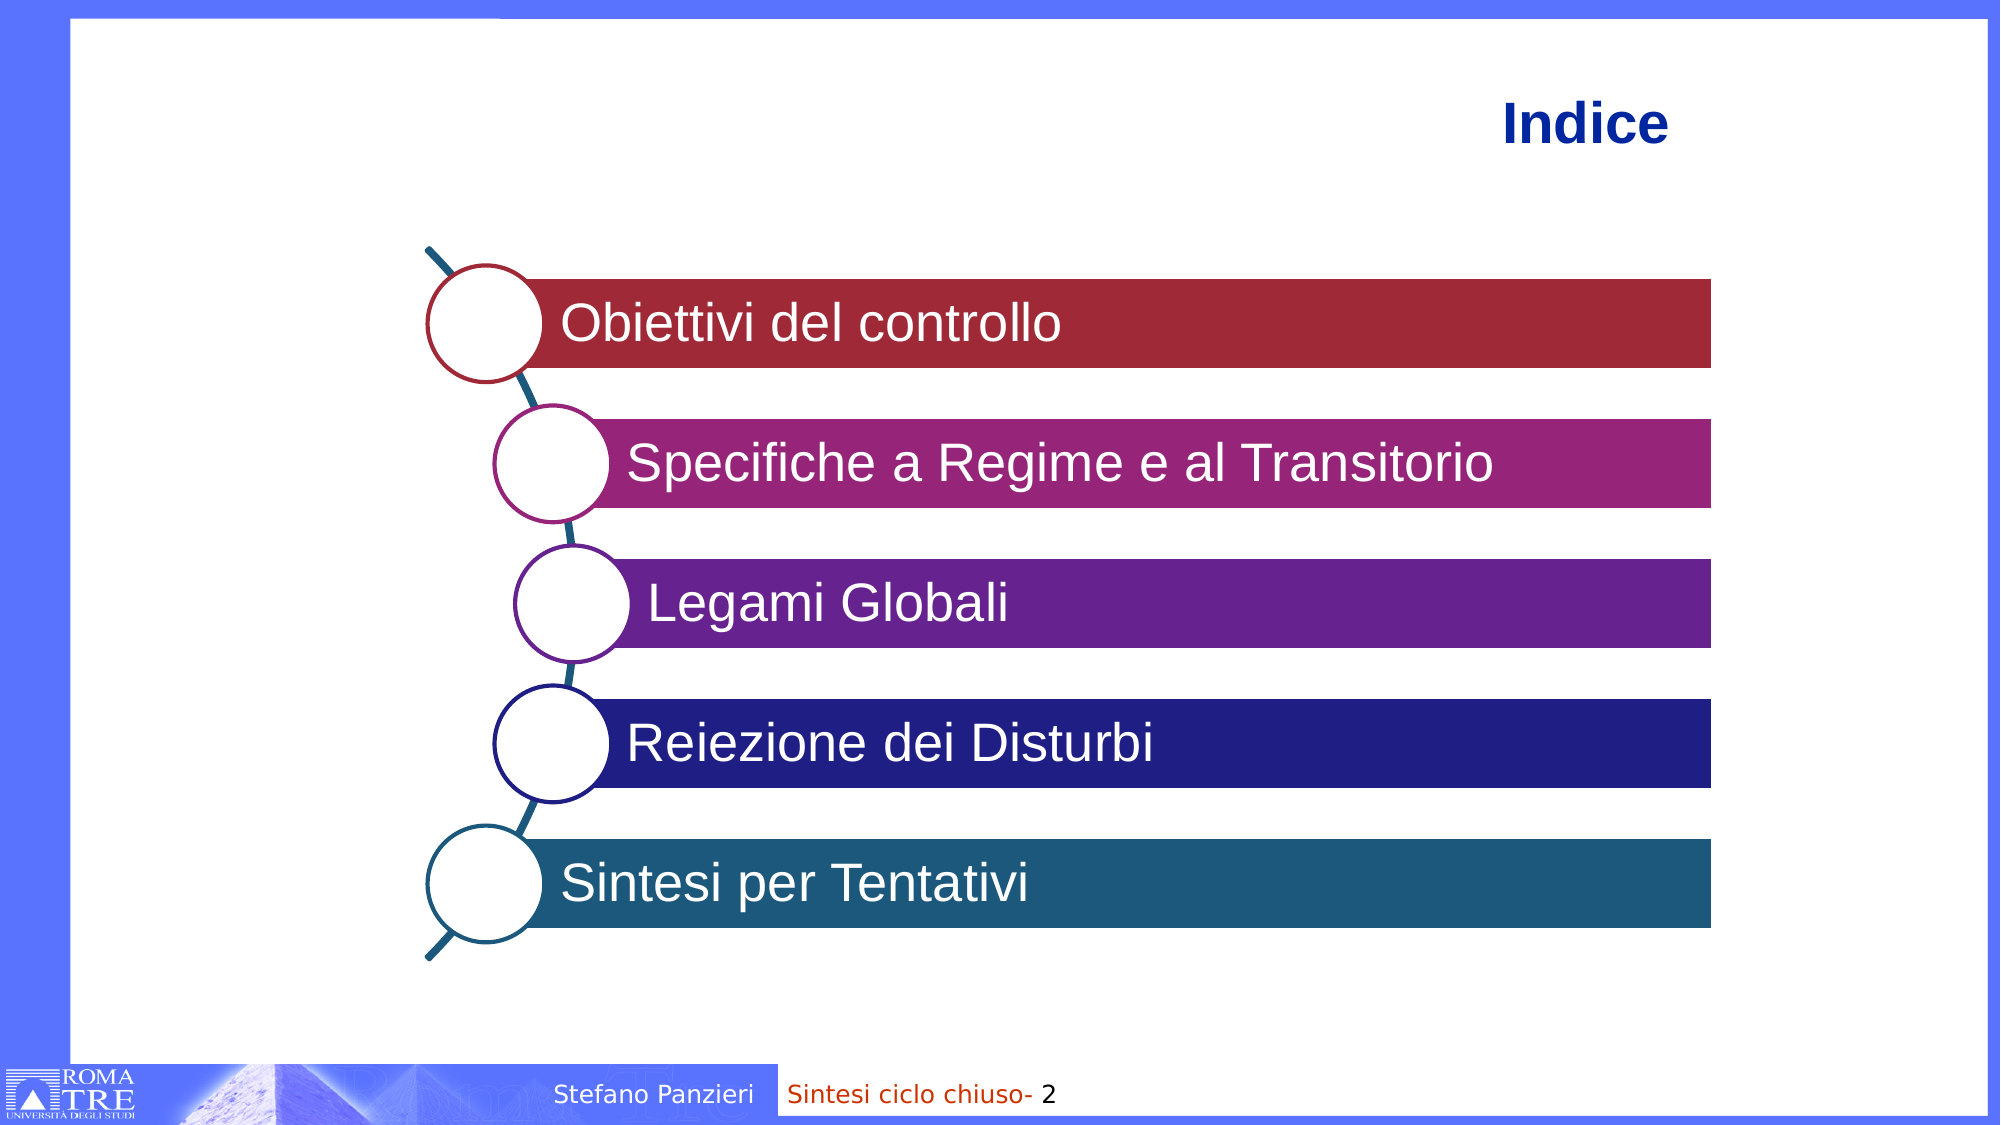

# Indice
Obiettivi del controllo
Specifiche a Regime e al Transitorio
Legami Globali
Reiezione dei Disturbi
Sintesi per Tentativi